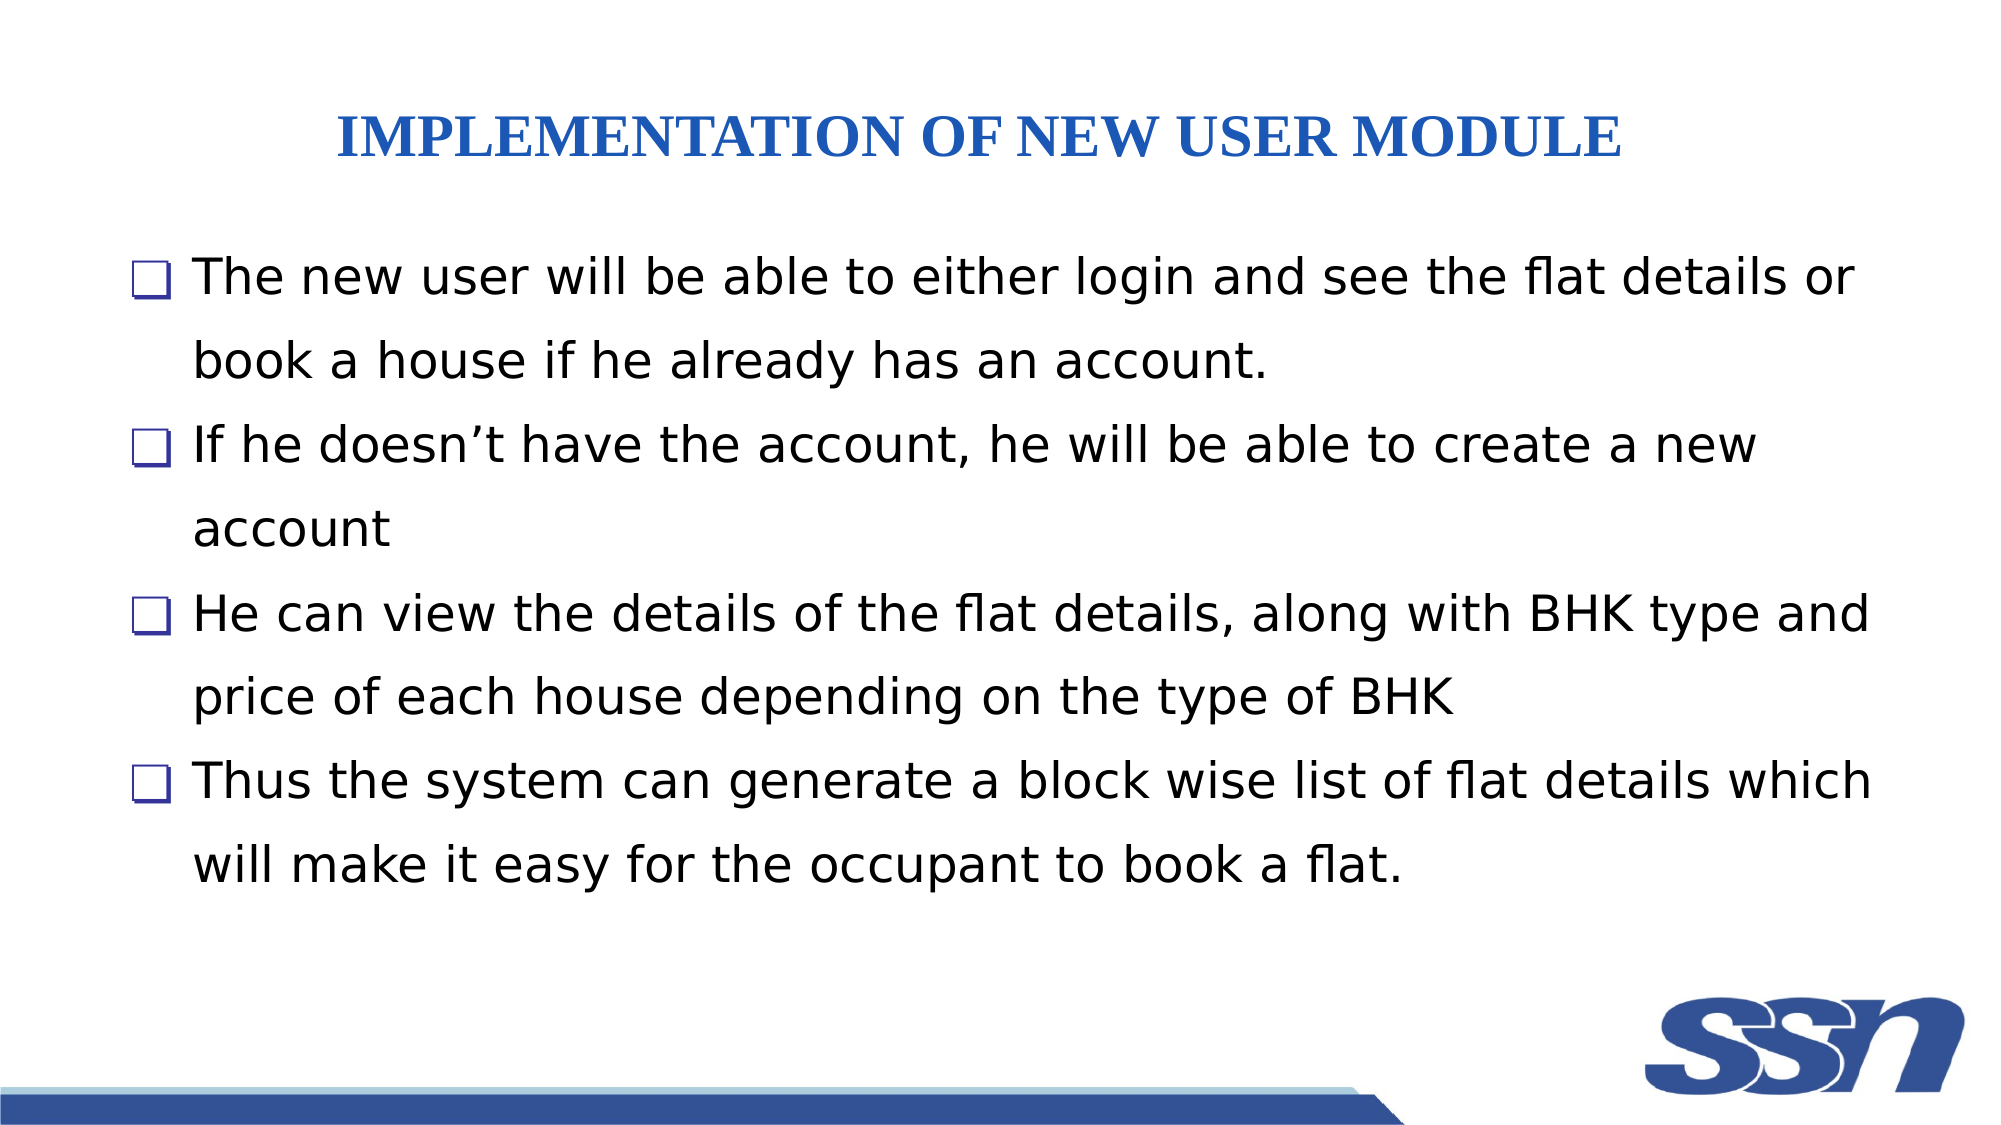

# IMPLEMENTATION OF NEW USER MODULE
The new user will be able to either login and see the flat details or book a house if he already has an account.
If he doesn’t have the account, he will be able to create a new account
He can view the details of the flat details, along with BHK type and price of each house depending on the type of BHK
Thus the system can generate a block wise list of flat details which will make it easy for the occupant to book a flat.